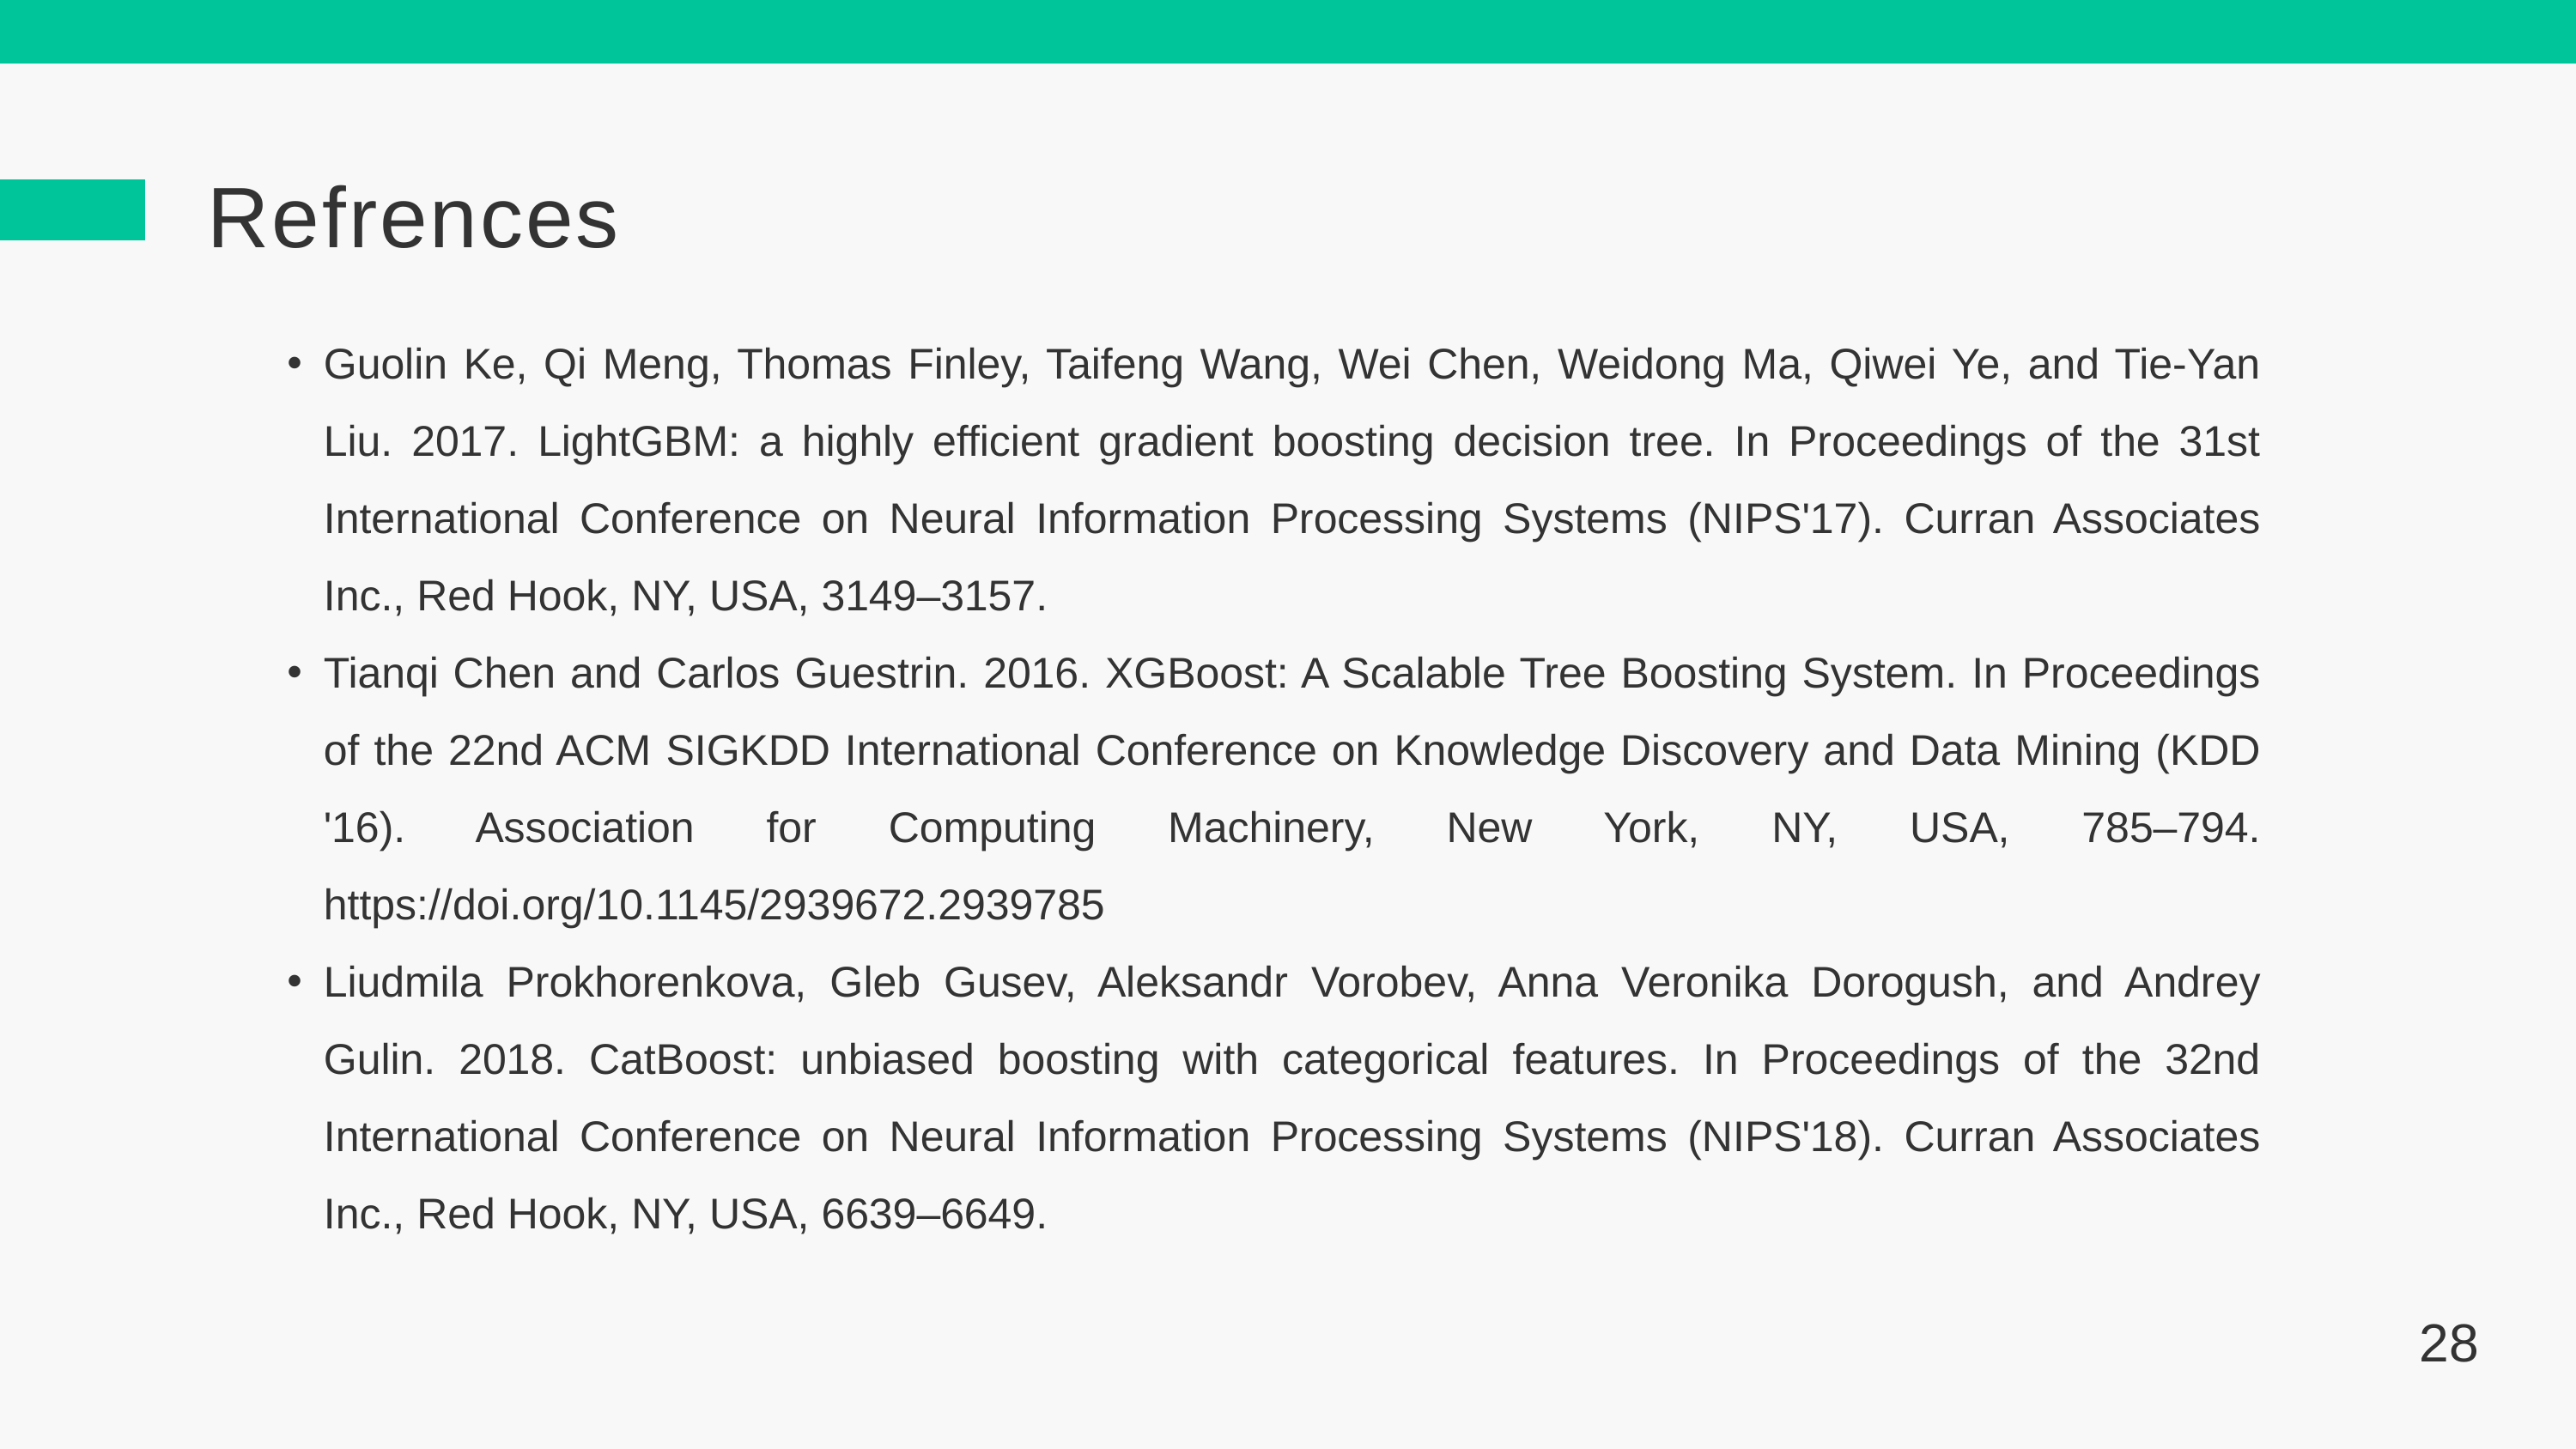

Refrences

Guolin Ke, Qi Meng, Thomas Finley, Taifeng Wang, Wei Chen, Weidong Ma, Qiwei Ye, and Tie-Yan Liu. 2017. LightGBM: a highly efficient gradient boosting decision tree. In Proceedings of the 31st International Conference on Neural Information Processing Systems (NIPS'17). Curran Associates Inc., Red Hook, NY, USA, 3149–3157.
Tianqi Chen and Carlos Guestrin. 2016. XGBoost: A Scalable Tree Boosting System. In Proceedings of the 22nd ACM SIGKDD International Conference on Knowledge Discovery and Data Mining (KDD '16). Association for Computing Machinery, New York, NY, USA, 785–794. https://doi.org/10.1145/2939672.2939785
Liudmila Prokhorenkova, Gleb Gusev, Aleksandr Vorobev, Anna Veronika Dorogush, and Andrey Gulin. 2018. CatBoost: unbiased boosting with categorical features. In Proceedings of the 32nd International Conference on Neural Information Processing Systems (NIPS'18). Curran Associates Inc., Red Hook, NY, USA, 6639–6649.
28